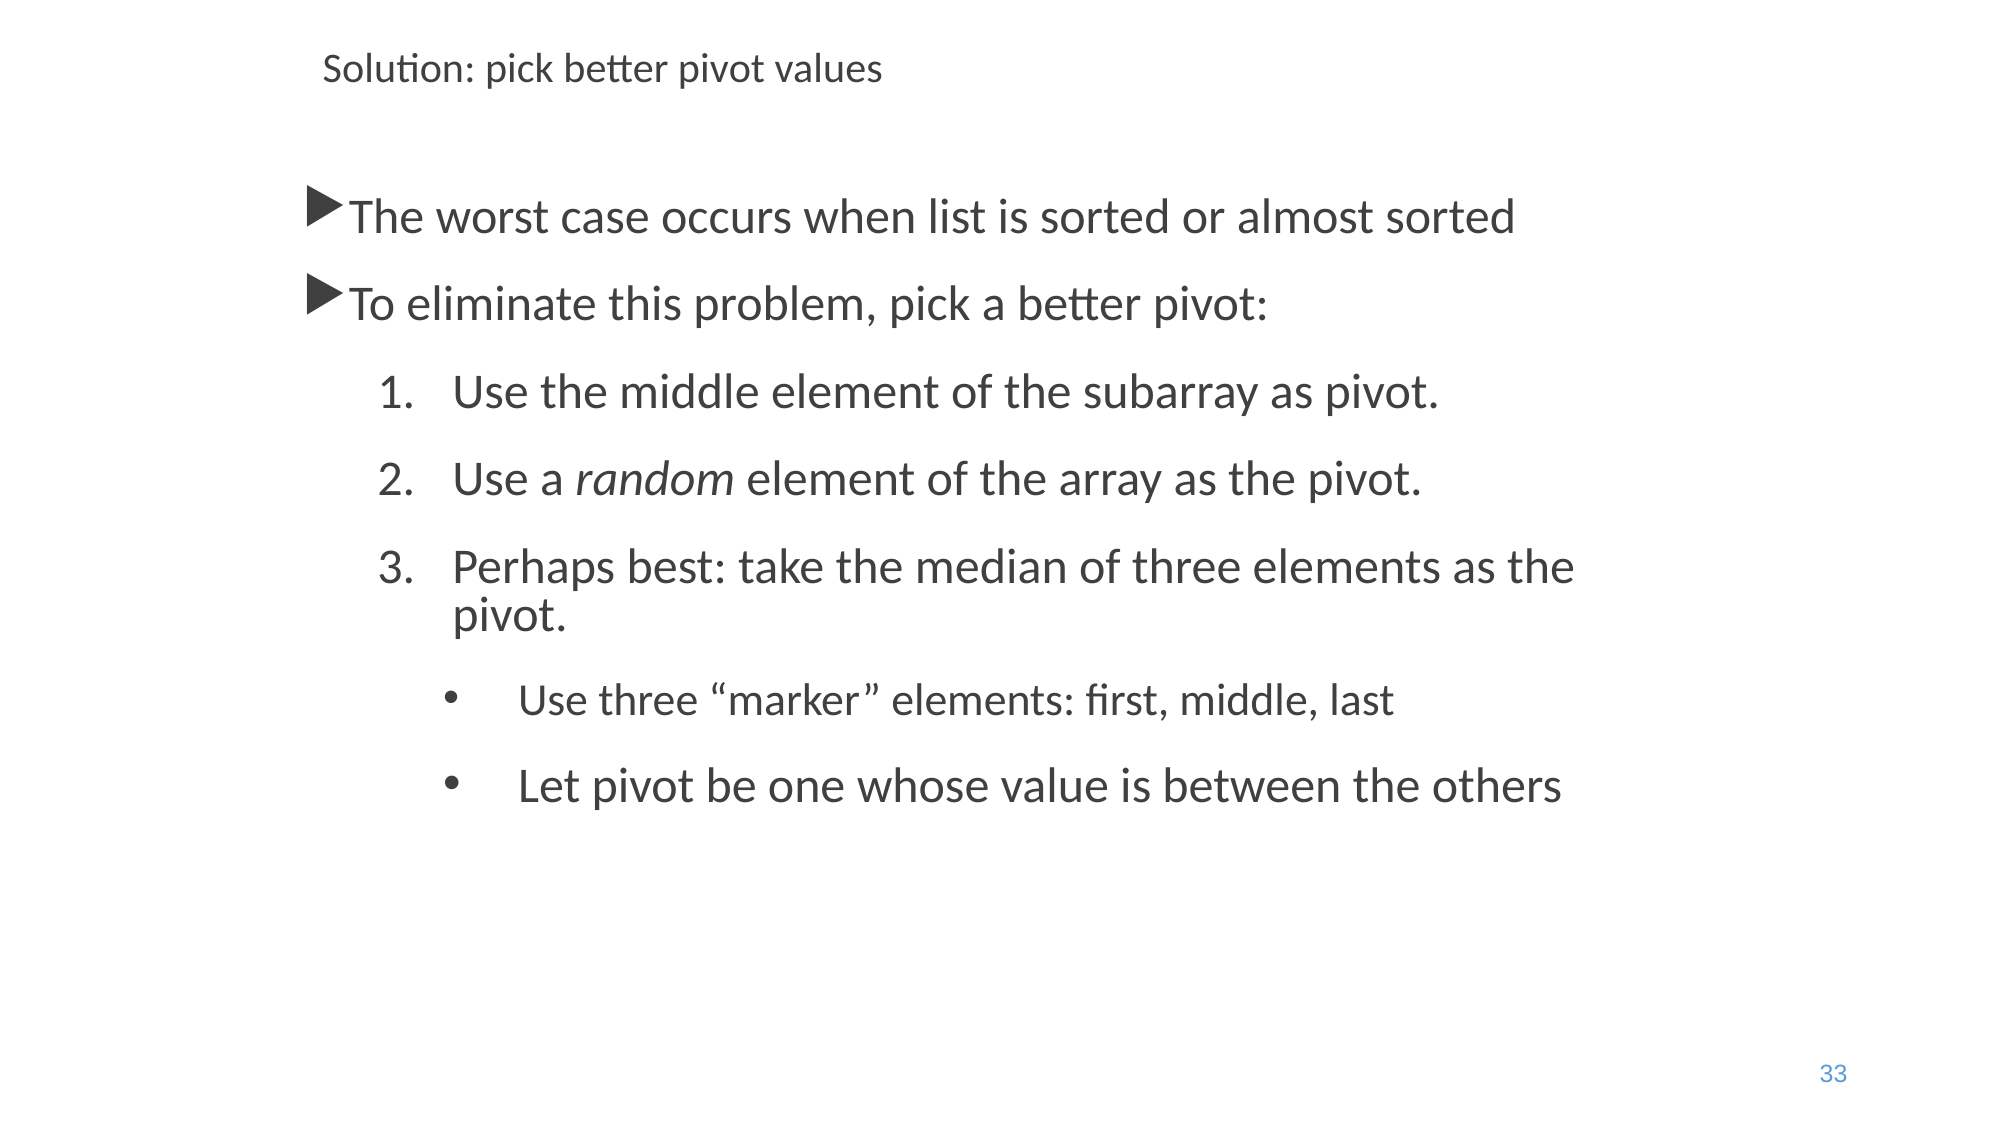

# Solution: pick better pivot values
The worst case occurs when list is sorted or almost sorted
To eliminate this problem, pick a better pivot:
Use the middle element of the subarray as pivot.
Use a random element of the array as the pivot.
Perhaps best: take the median of three elements as the pivot.
Use three “marker” elements: first, middle, last
Let pivot be one whose value is between the others

33